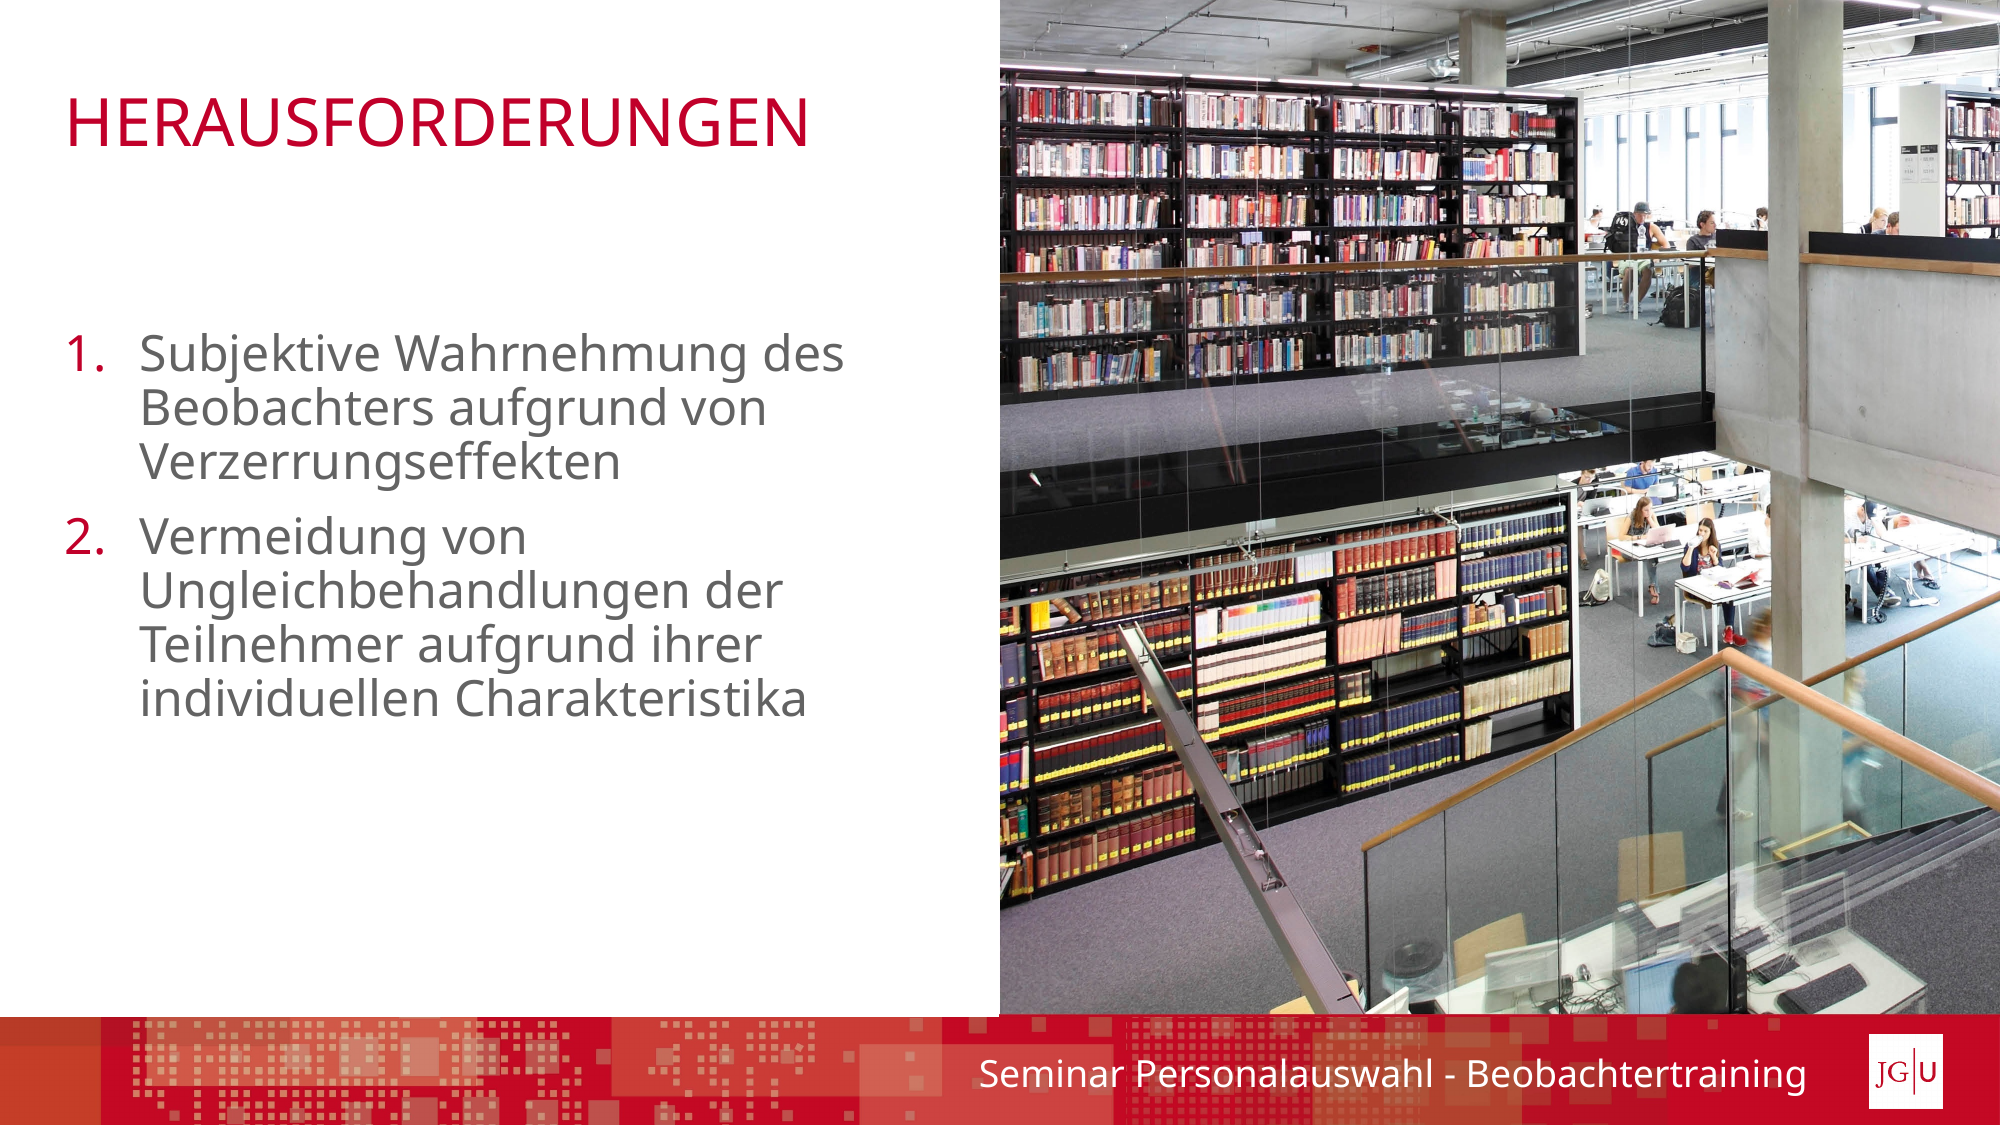

# Herausforderungen
Subjektive Wahrnehmung des Beobachters aufgrund von Verzerrungseffekten
Vermeidung von Ungleichbehandlungen der Teilnehmer aufgrund ihrer individuellen Charakteristika
Seminar Personalauswahl - Beobachtertraining